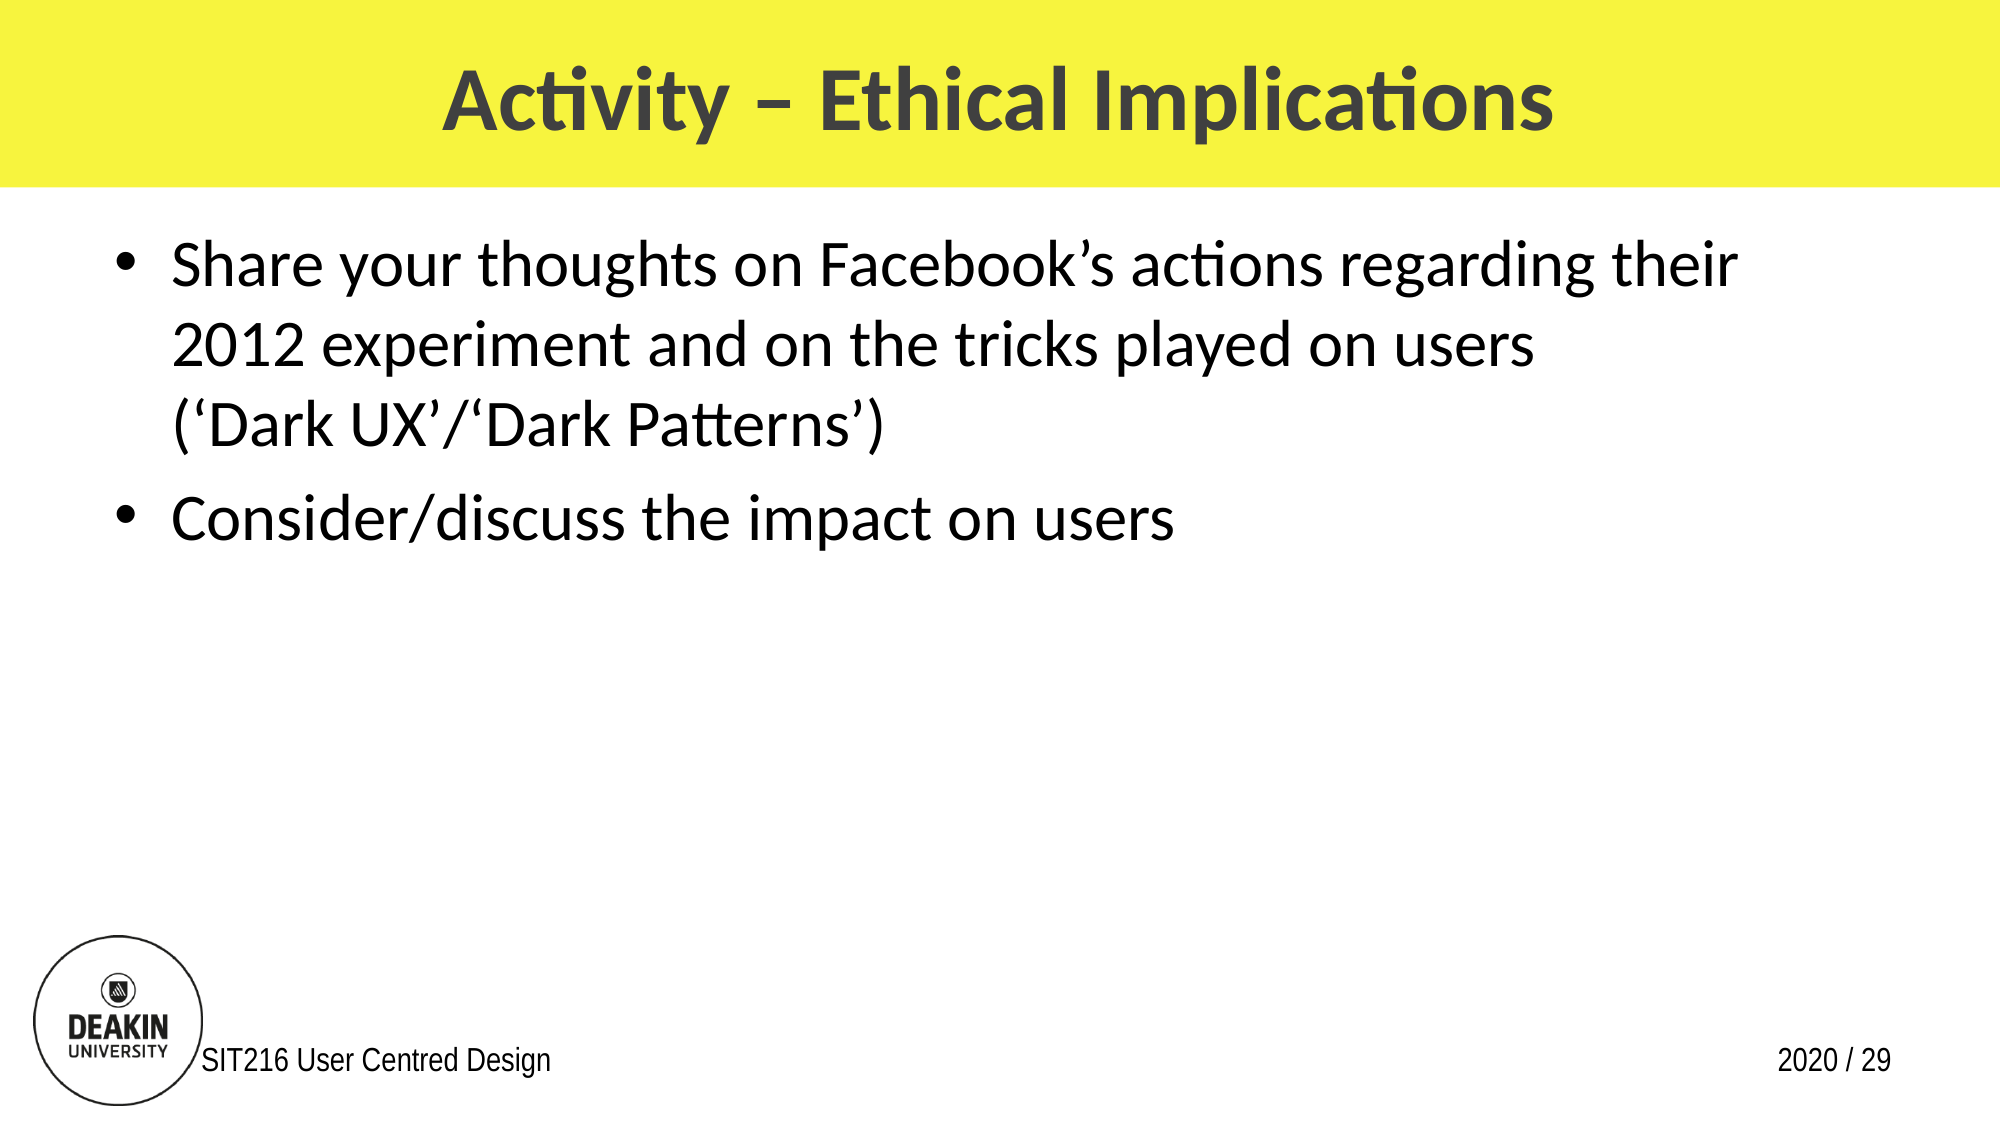

# Activity – Ethical Implications
Share your thoughts on Facebook’s actions regarding their 2012 experiment and on the tricks played on users
(‘Dark UX’/‘Dark Patterns’)
Consider/discuss the impact on users